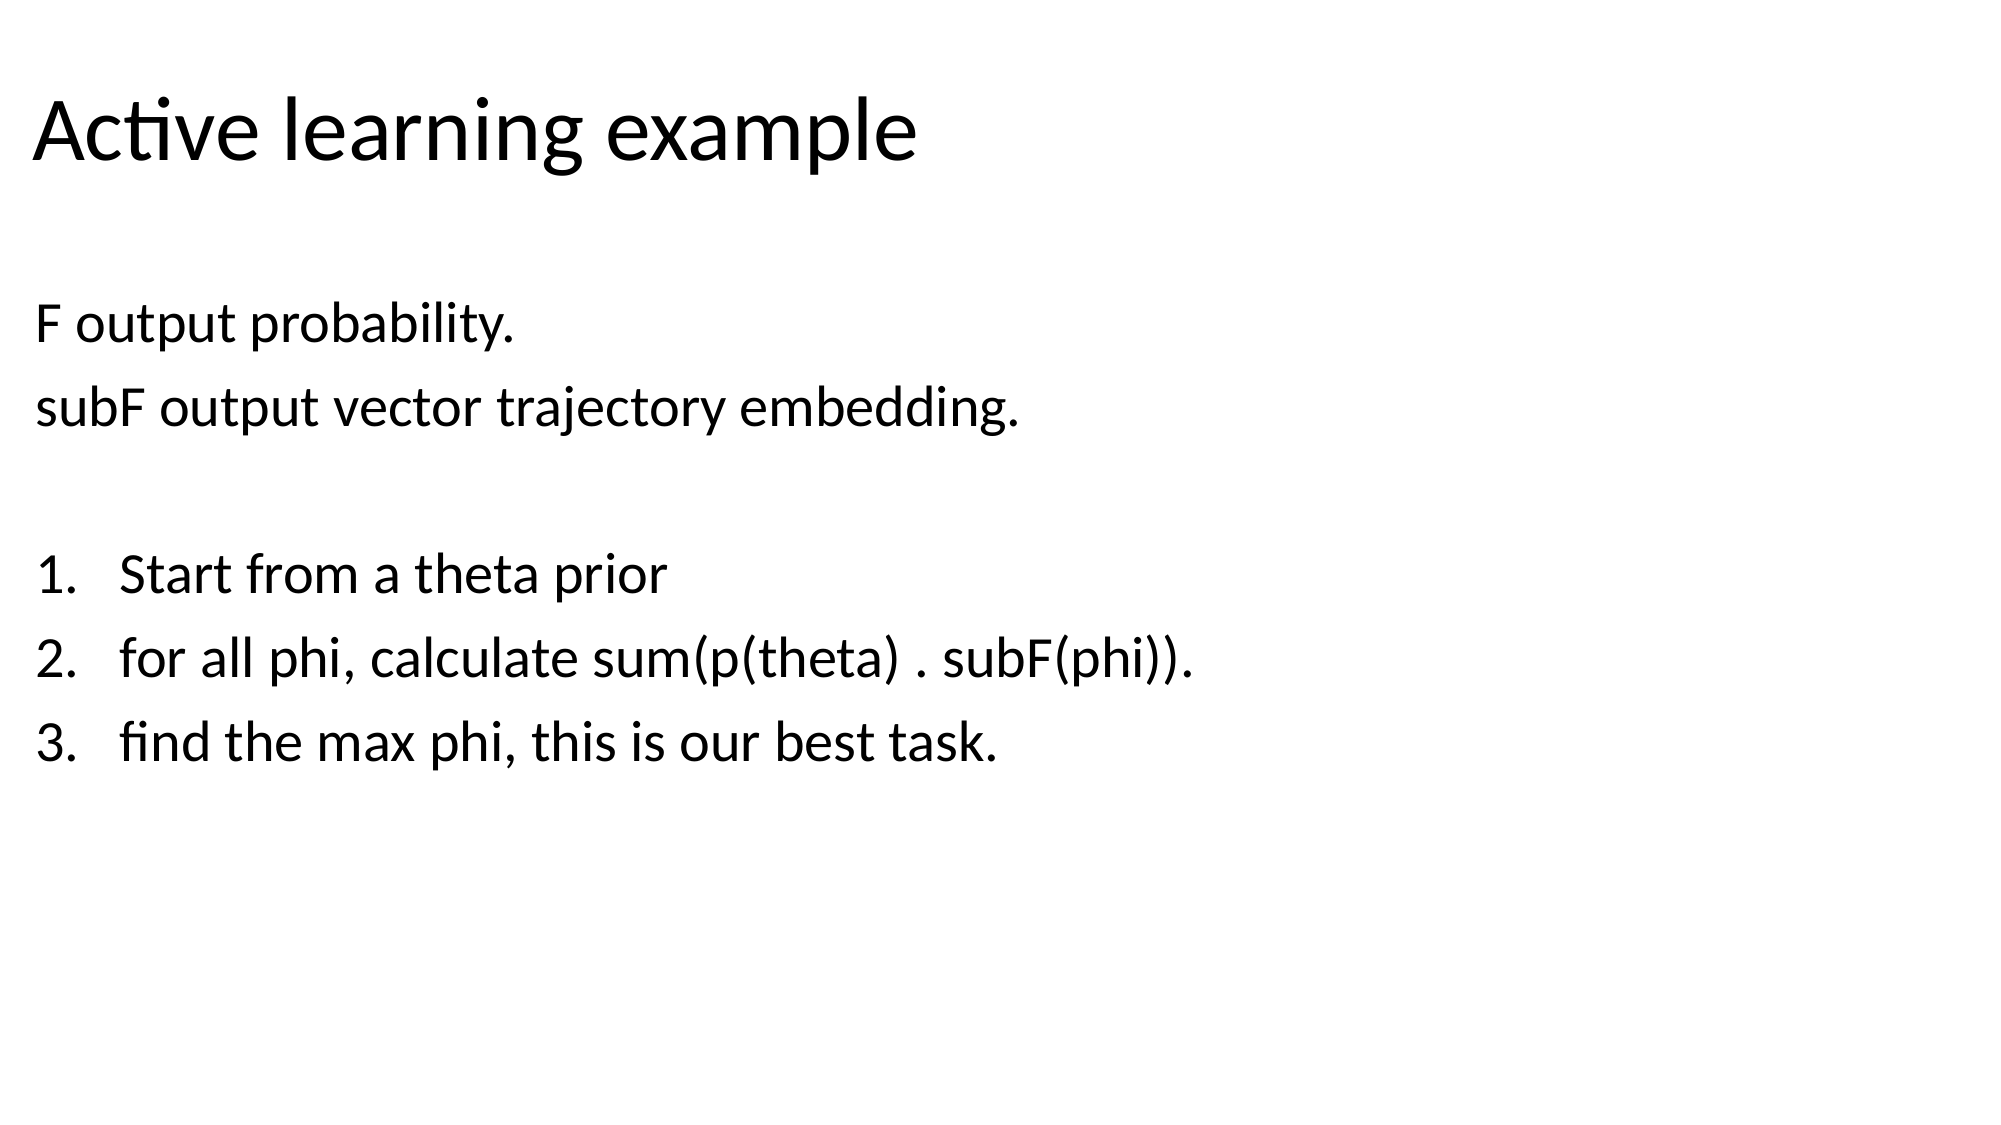

# Active learning example
F output probability.
subF output vector trajectory embedding.

Start from a theta prior
for all phi, calculate sum(p(theta) . subF(phi)).
find the max phi, this is our best task.